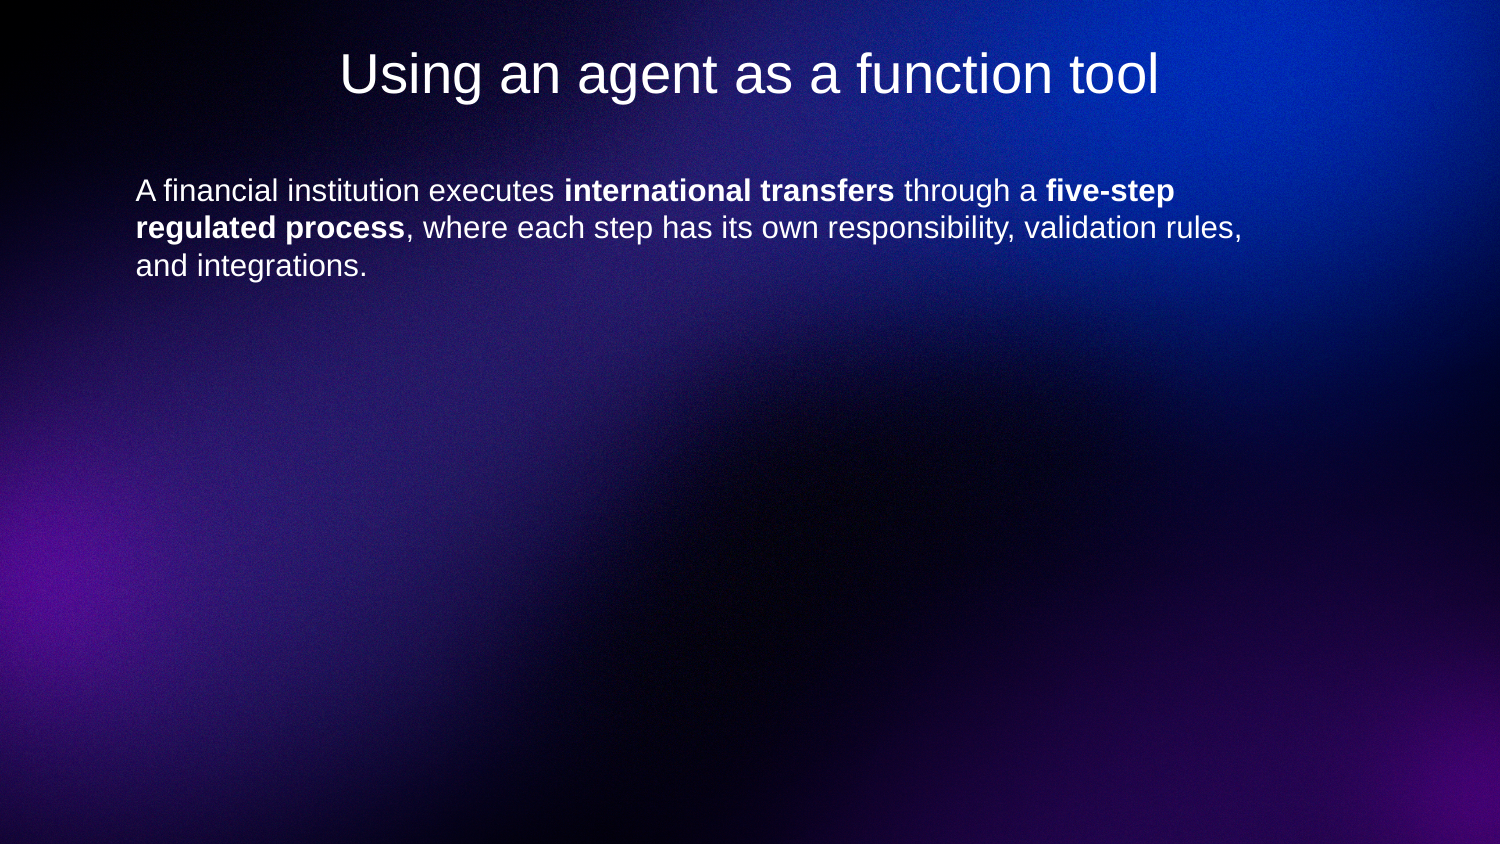

# Using an agent as a function tool

A financial institution executes international transfers through a five-step regulated process, where each step has its own responsibility, validation rules, and integrations.